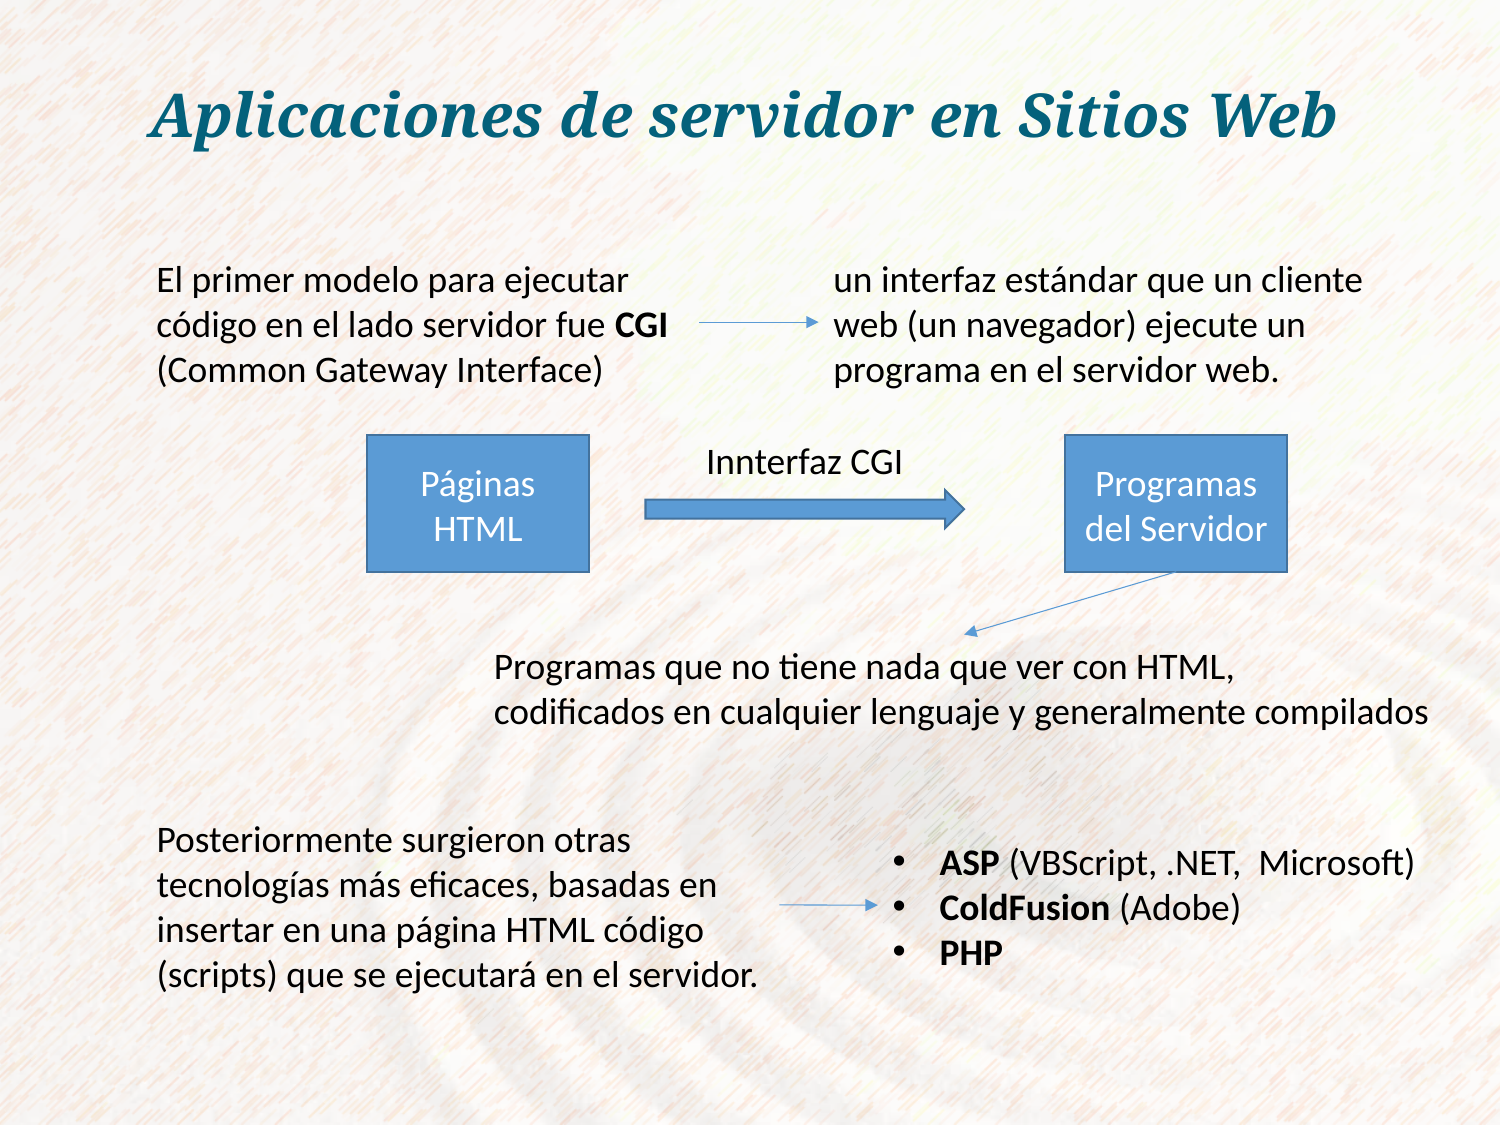

# Aplicaciones de servidor en Sitios Web
El primer modelo para ejecutar código en el lado servidor fue CGI (Common Gateway Interface)
un interfaz estándar que un cliente web (un navegador) ejecute un programa en el servidor web.
Innterfaz CGI
Páginas
HTML
Programas del Servidor

Programas que no tiene nada que ver con HTML,
codificados en cualquier lenguaje y generalmente compilados
Posteriormente surgieron otras tecnologías más eficaces, basadas en insertar en una página HTML código (scripts) que se ejecutará en el servidor.
ASP (VBScript, .NET,  Microsoft)
ColdFusion (Adobe)
PHP